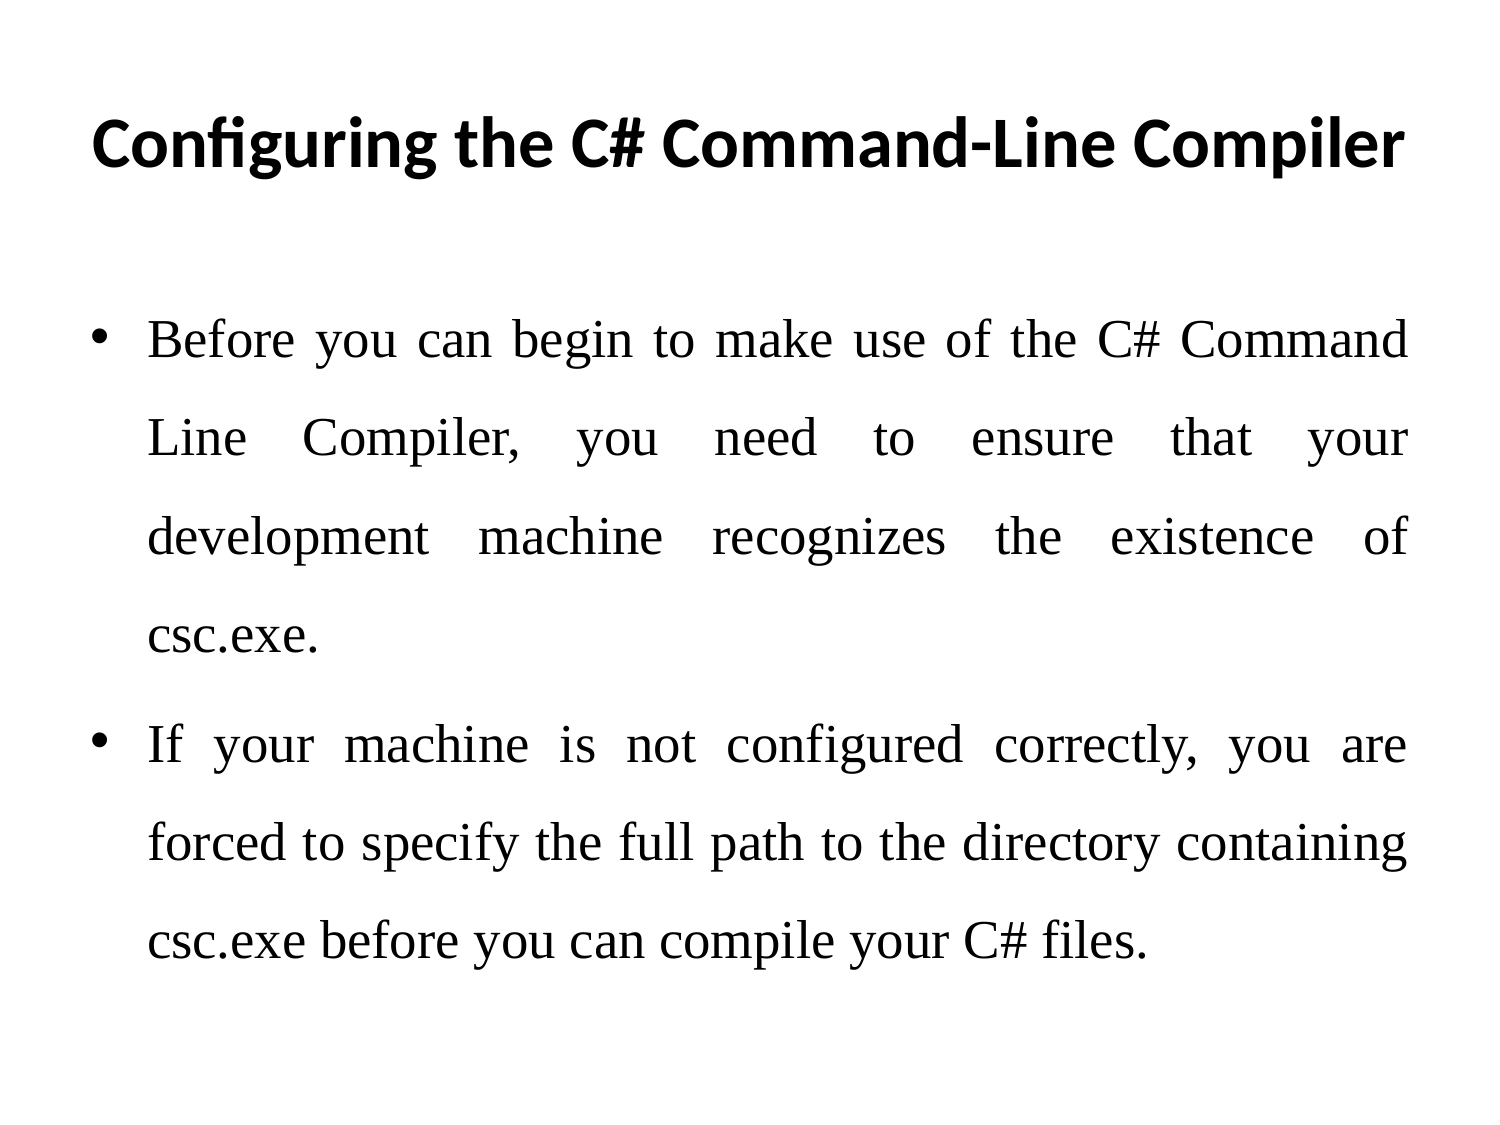

# Configuring the C# Command-Line Compiler
Before you can begin to make use of the C# Command Line Compiler, you need to ensure that your development machine recognizes the existence of csc.exe.
If your machine is not configured correctly, you are forced to specify the full path to the directory containing csc.exe before you can compile your C# files.